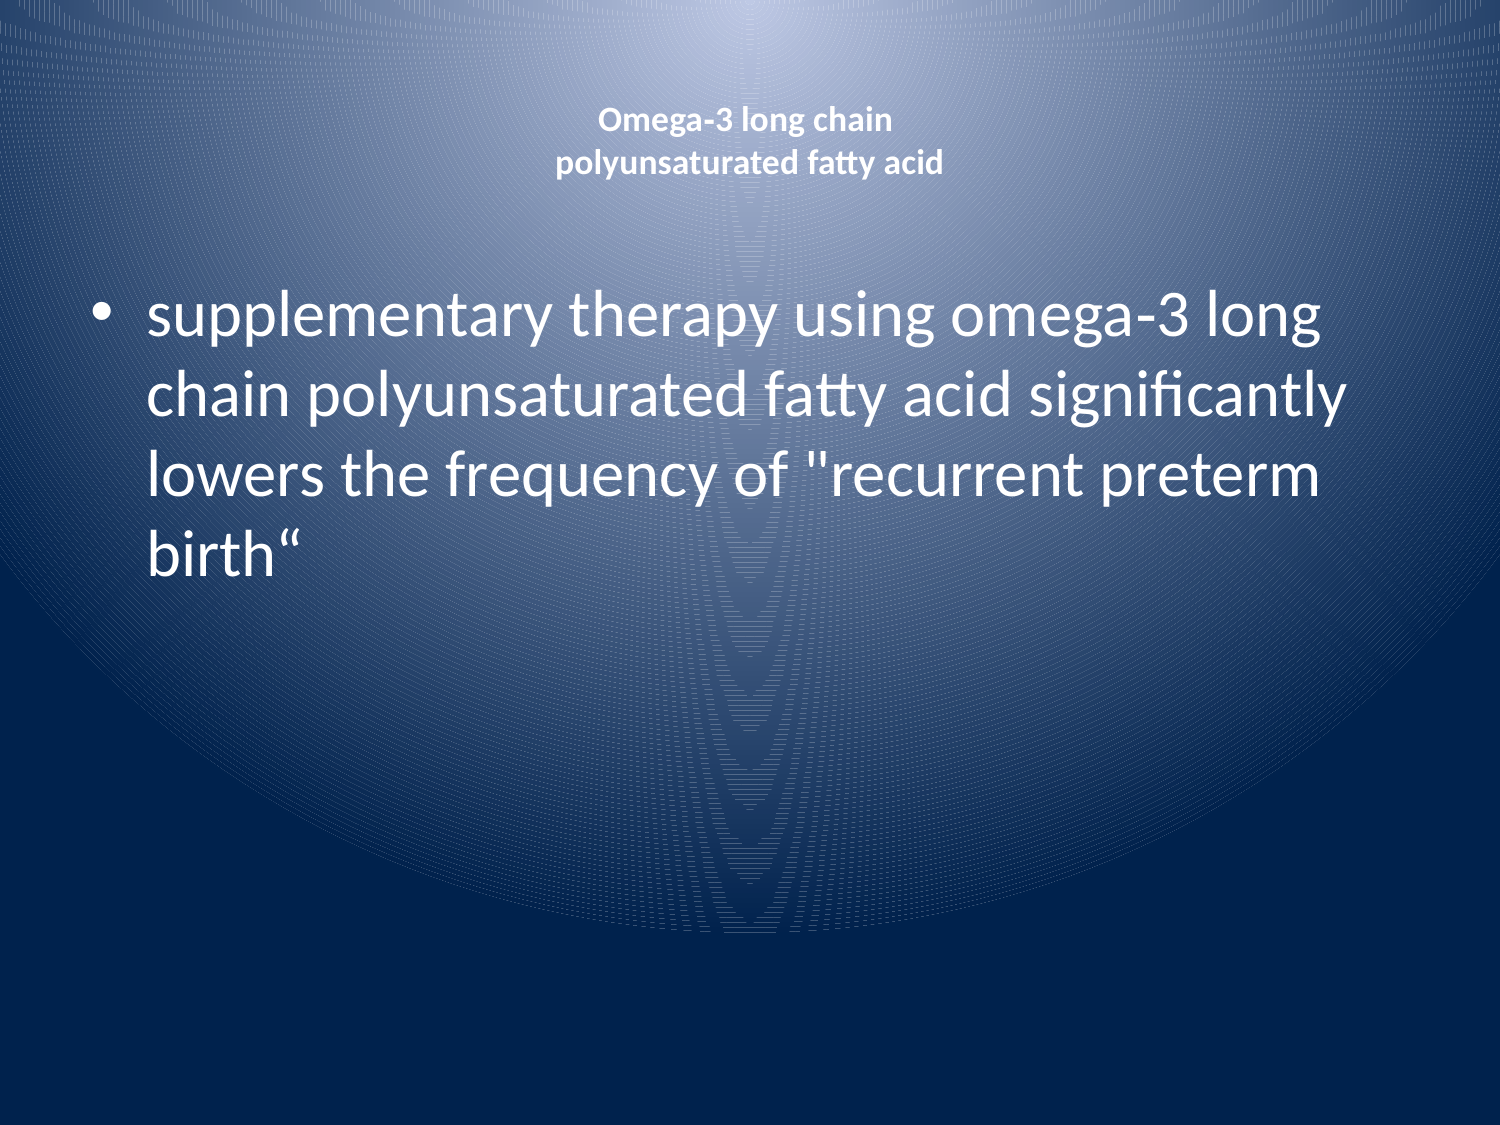

# Omega‐3 long chain polyunsaturated fatty acid
supplementary therapy using omega‐3 long chain polyunsaturated fatty acid significantly lowers the frequency of "recurrent preterm birth“